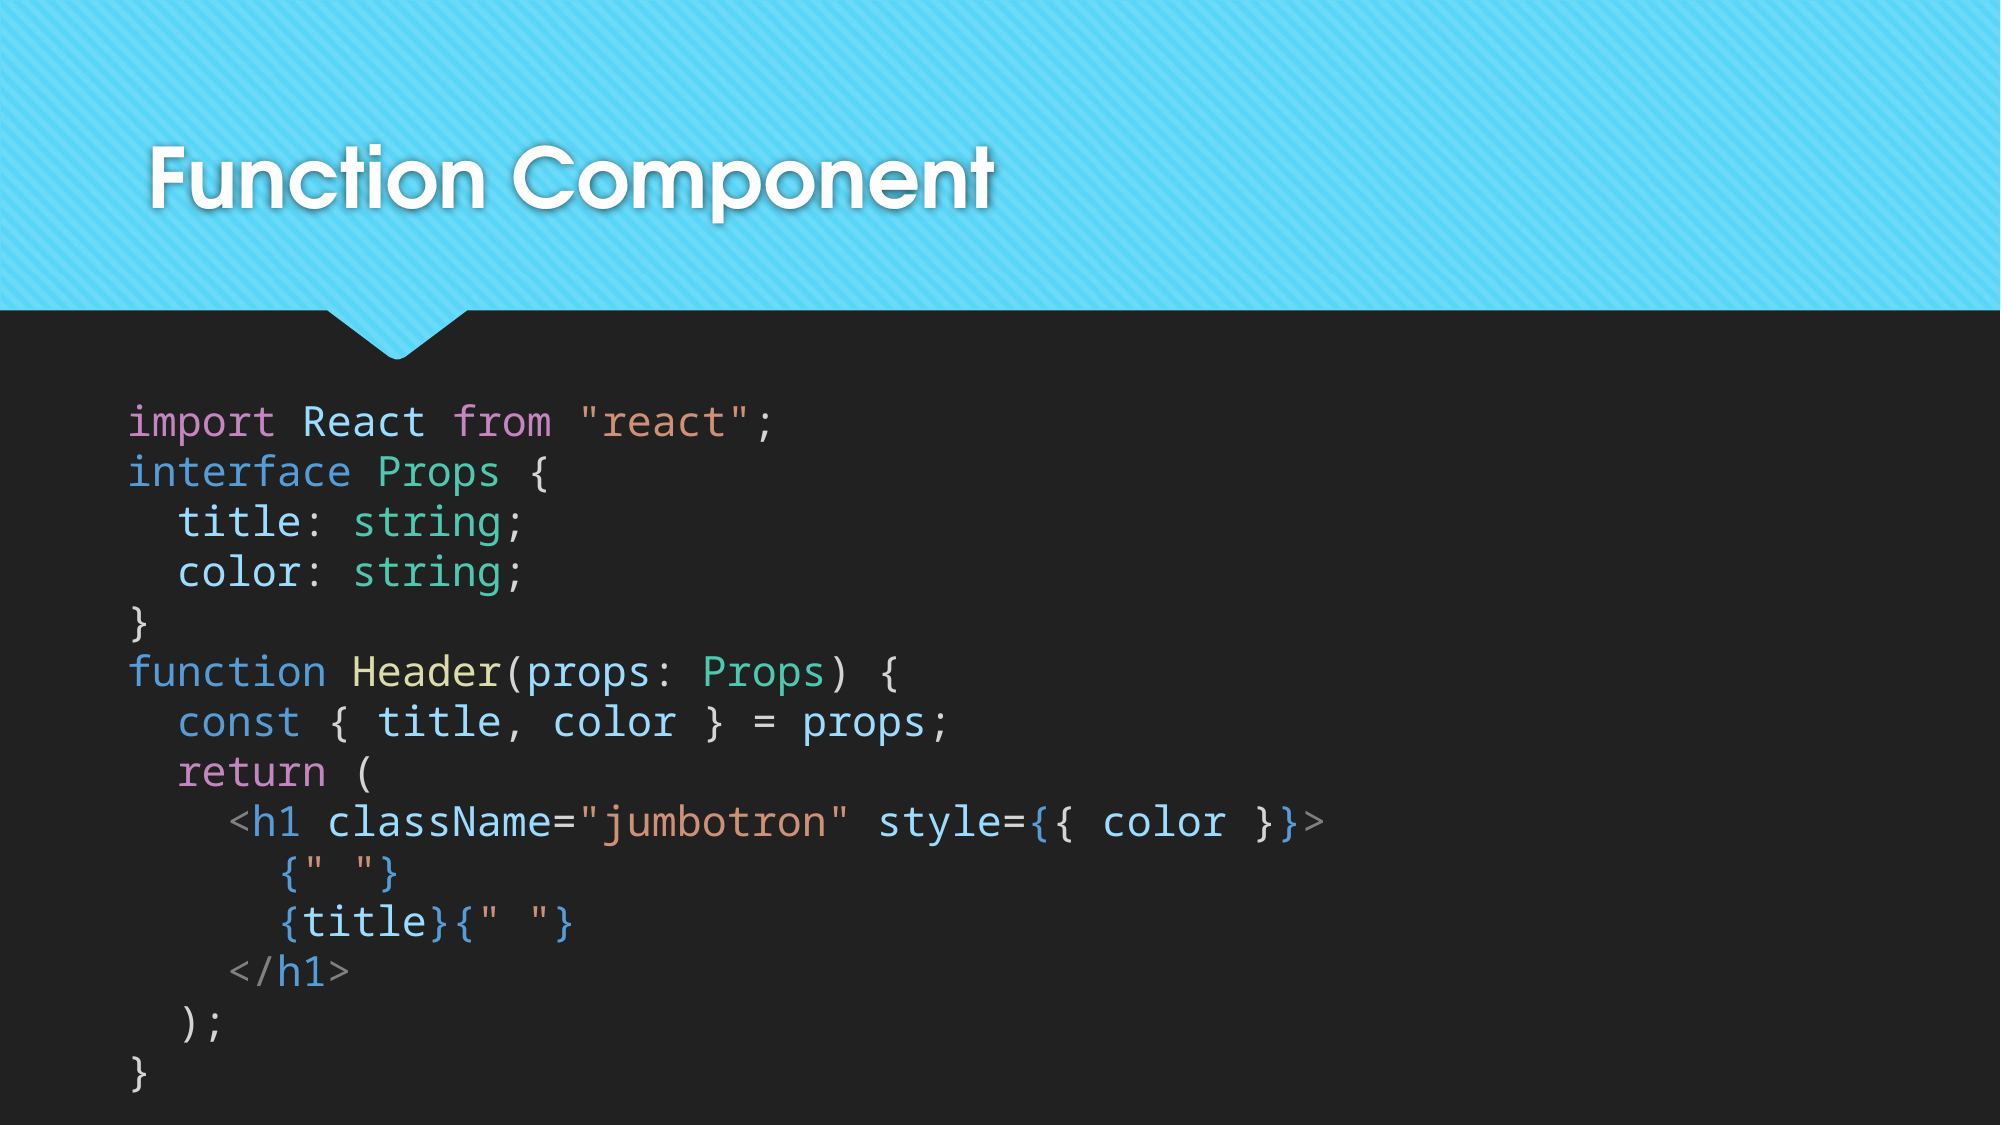

# Function Component
import React from "react";
interface Props {
  title: string;
  color: string;
}
function Header(props: Props) {
  const { title, color } = props;
  return (
    <h1 className="jumbotron" style={{ color }}>
      {" "}
      {title}{" "}
    </h1>
  );
}